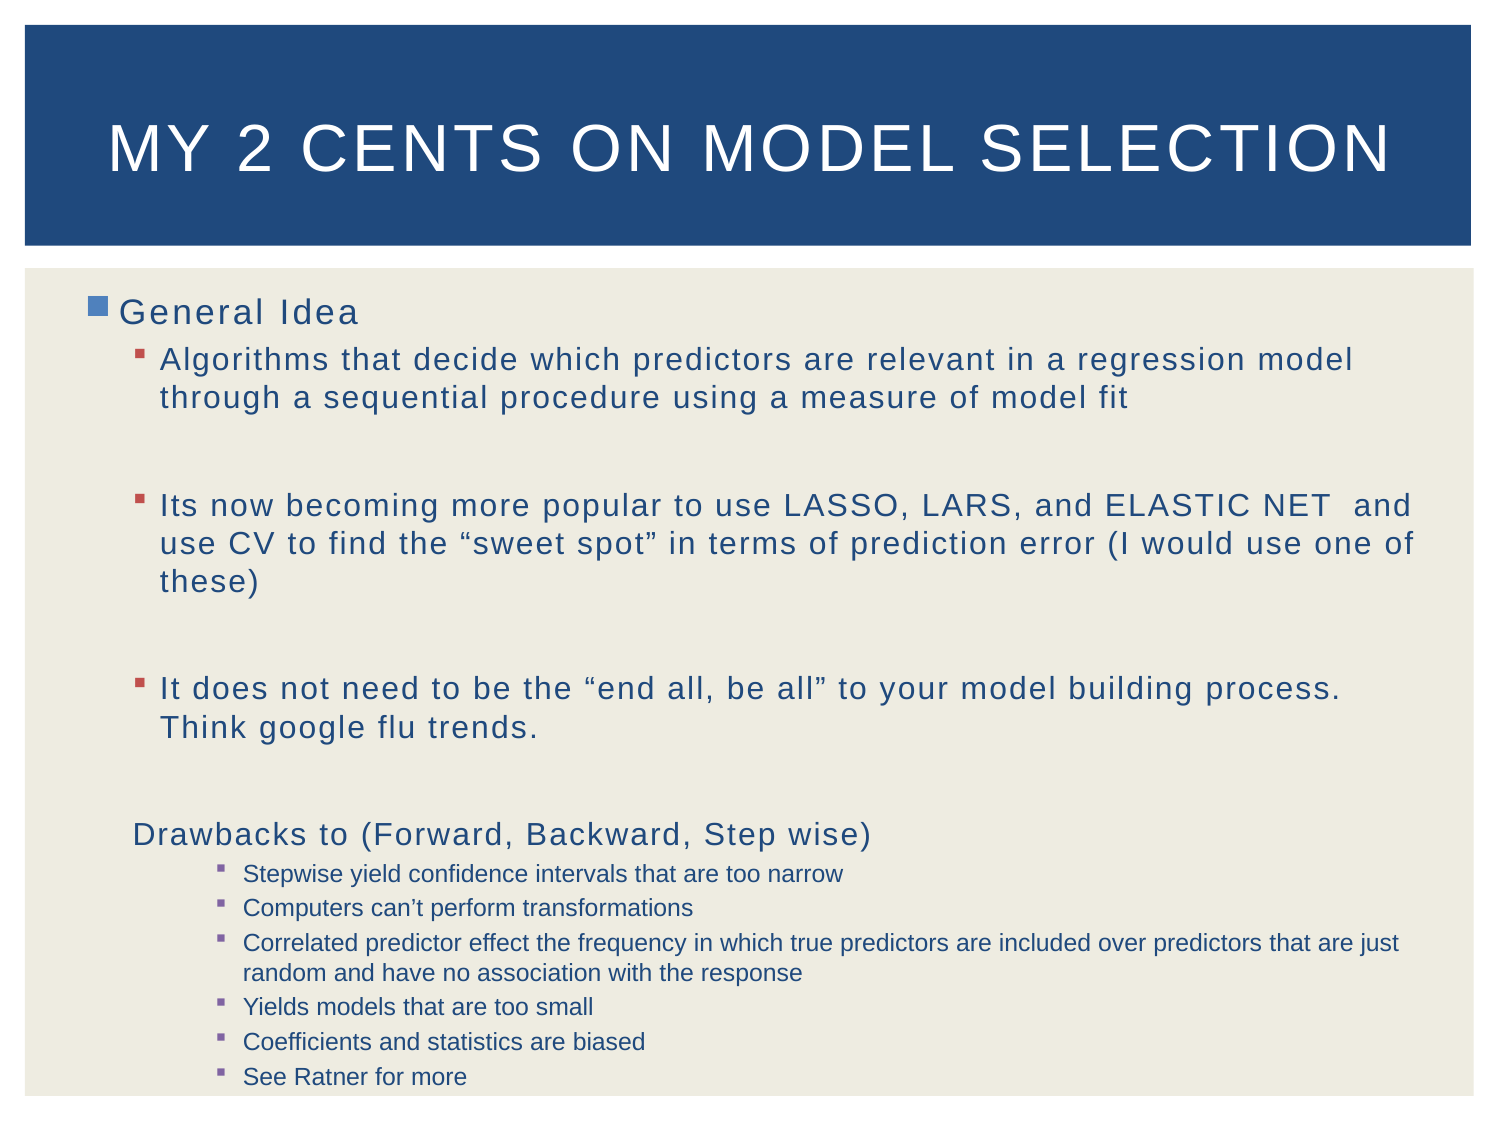

# My 2 cents on Model Selection
General Idea
Algorithms that decide which predictors are relevant in a regression model through a sequential procedure using a measure of model fit

Its now becoming more popular to use LASSO, LARS, and ELASTIC NET  and use CV to find the “sweet spot” in terms of prediction error (I would use one of these)

It does not need to be the “end all, be all” to your model building process.  Think google flu trends.

Drawbacks to (Forward, Backward, Step wise)
Stepwise yield confidence intervals that are too narrow
Computers can’t perform transformations
Correlated predictor effect the frequency in which true predictors are included over predictors that are just random and have no association with the response
Yields models that are too small
Coefficients and statistics are biased
See Ratner for more